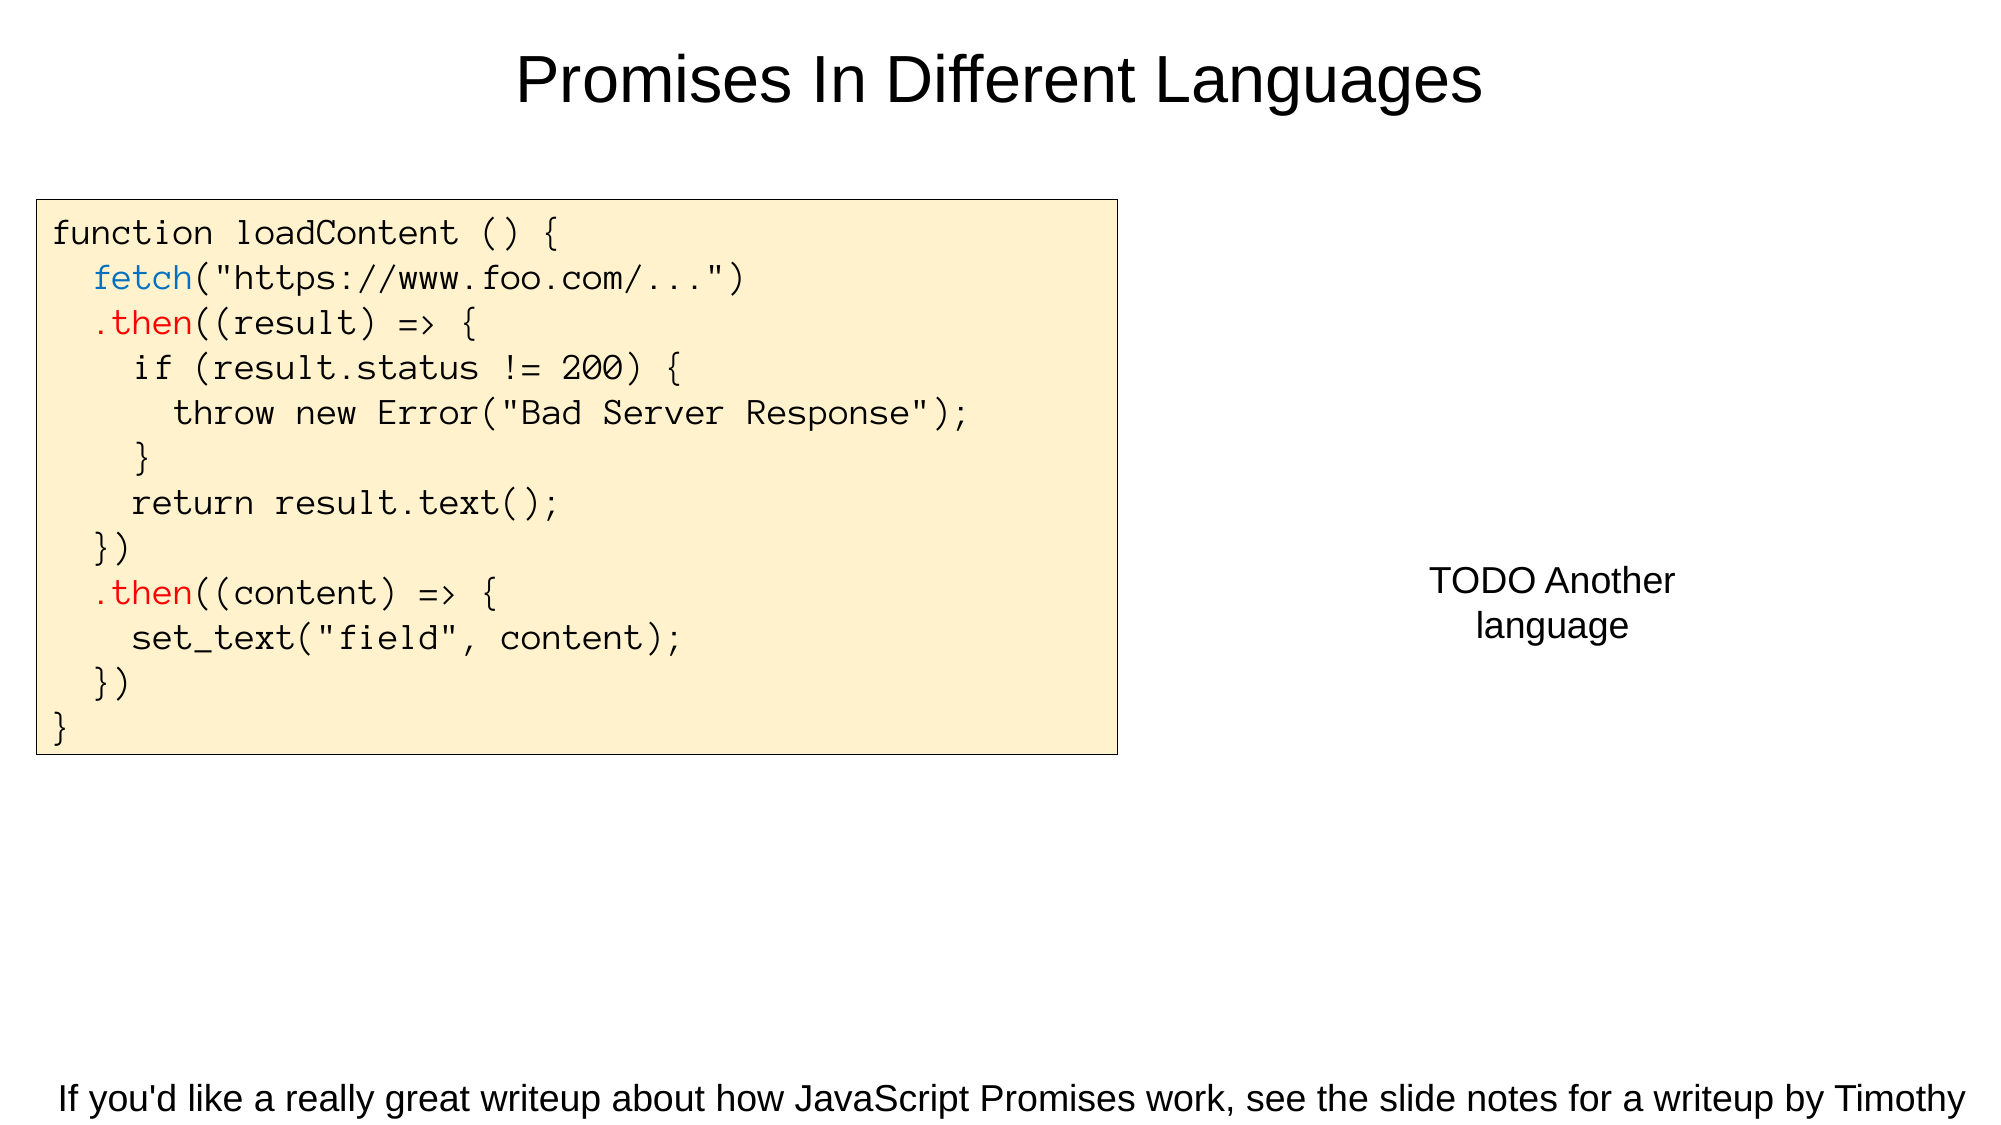

# Promises In Different Languages
function loadContent () {
  fetch("https://www.foo.com/...")
  .then((result) => {
    if (result.status != 200) {
      throw new Error("Bad Server Response");
    }
    return result.text();
  })
  .then((content) => {
    set_text("field", content);
  })
}
TODO Another language
If you'd like a really great writeup about how JavaScript Promises work, see the slide notes for a writeup by Timothy Gu!